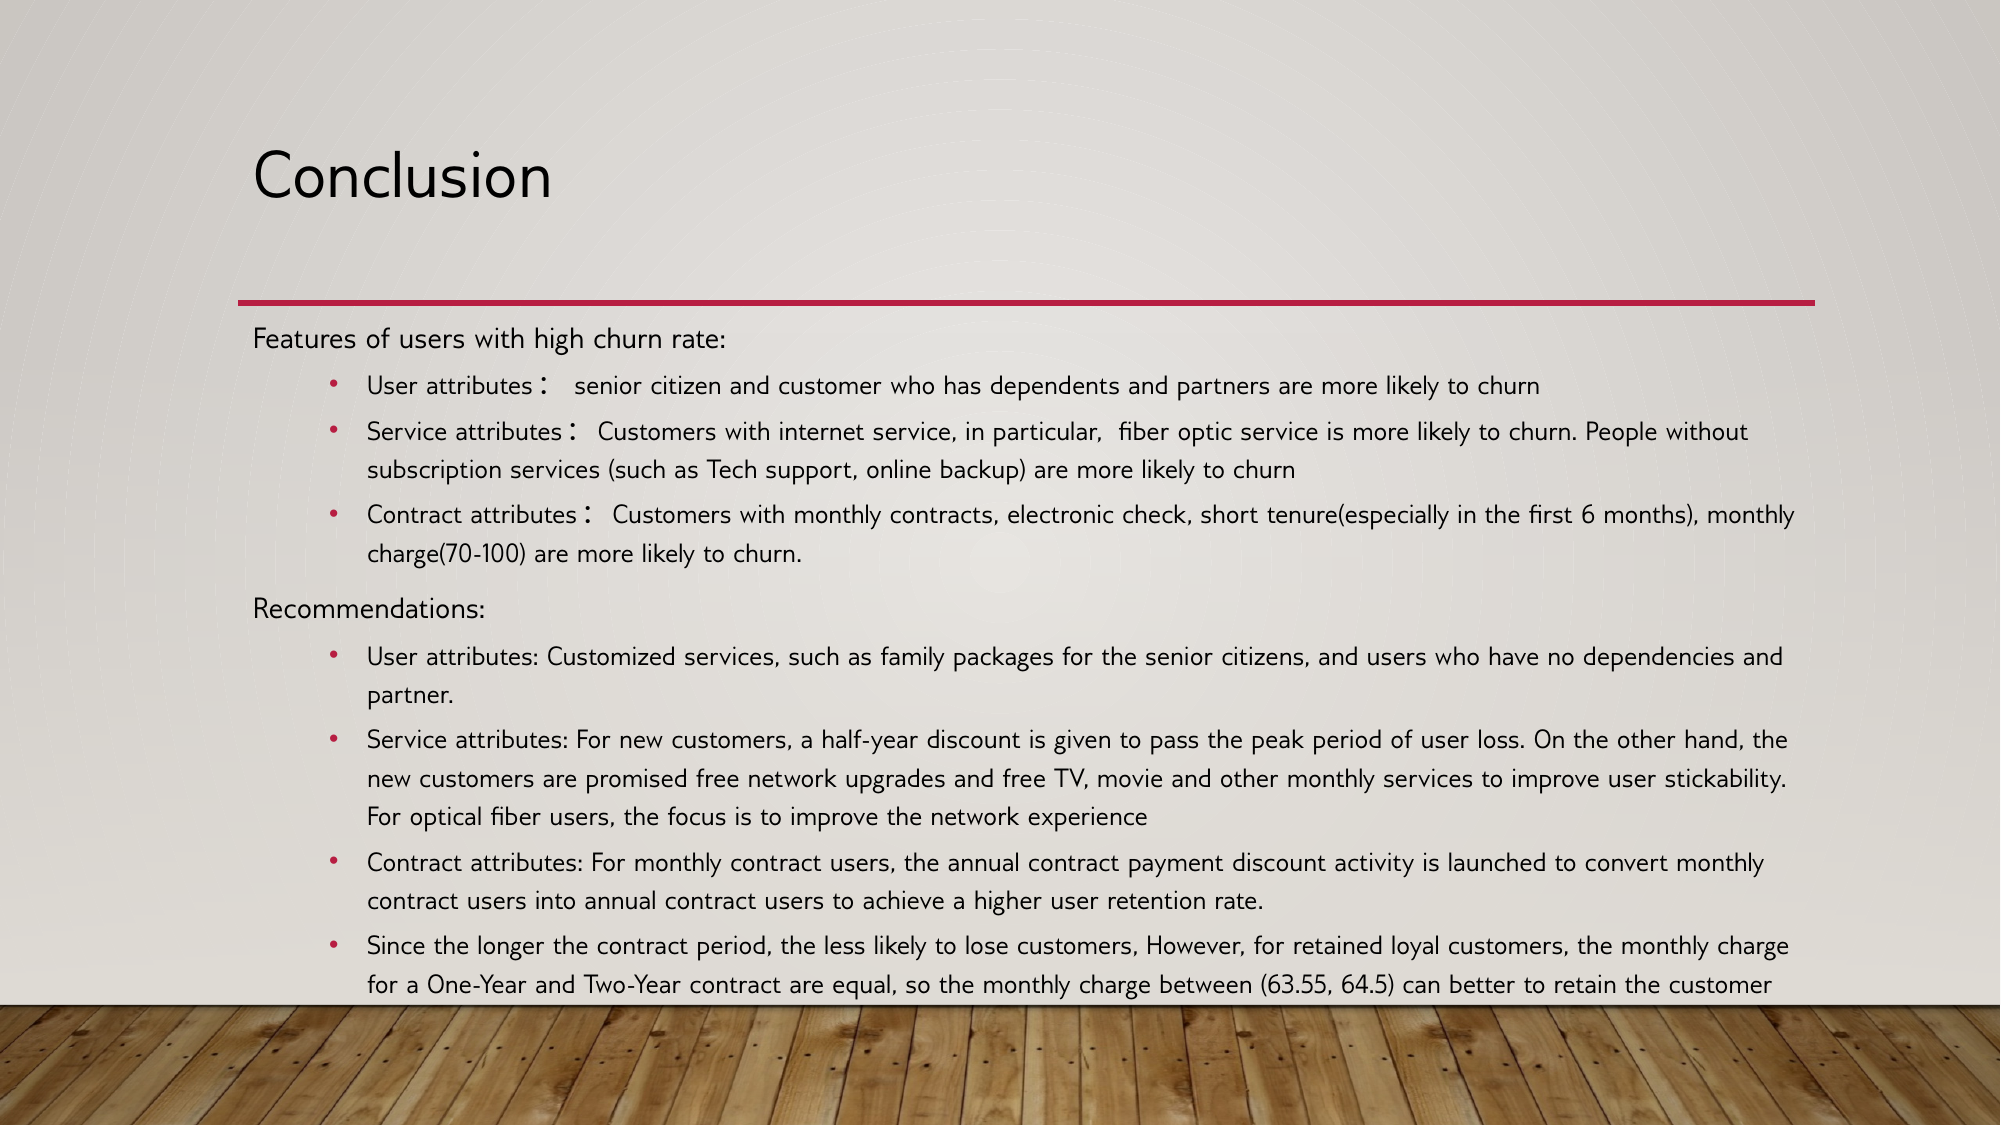

# Conclusion
Features of users with high churn rate:
User attributes： senior citizen and customer who has dependents and partners are more likely to churn
Service attributes：Customers with internet service, in particular,  fiber optic service is more likely to churn. People without subscription services (such as Tech support, online backup) are more likely to churn
Contract attributes：Customers with monthly contracts, electronic check, short tenure(especially in the first 6 months), monthly charge(70-100) are more likely to churn.
Recommendations:
User attributes: Customized services, such as family packages for the senior citizens, and users who have no dependencies and partner.
Service attributes: For new customers, a half-year discount is given to pass the peak period of user loss. On the other hand, the new customers are promised free network upgrades and free TV, movie and other monthly services to improve user stickability.  For optical fiber users, the focus is to improve the network experience
Contract attributes: For monthly contract users, the annual contract payment discount activity is launched to convert monthly contract users into annual contract users to achieve a higher user retention rate.
Since the longer the contract period, the less likely to lose customers, However, for retained loyal customers, the monthly charge for a One-Year and Two-Year contract are equal, so the monthly charge between (63.55, 64.5) can better to retain the customer